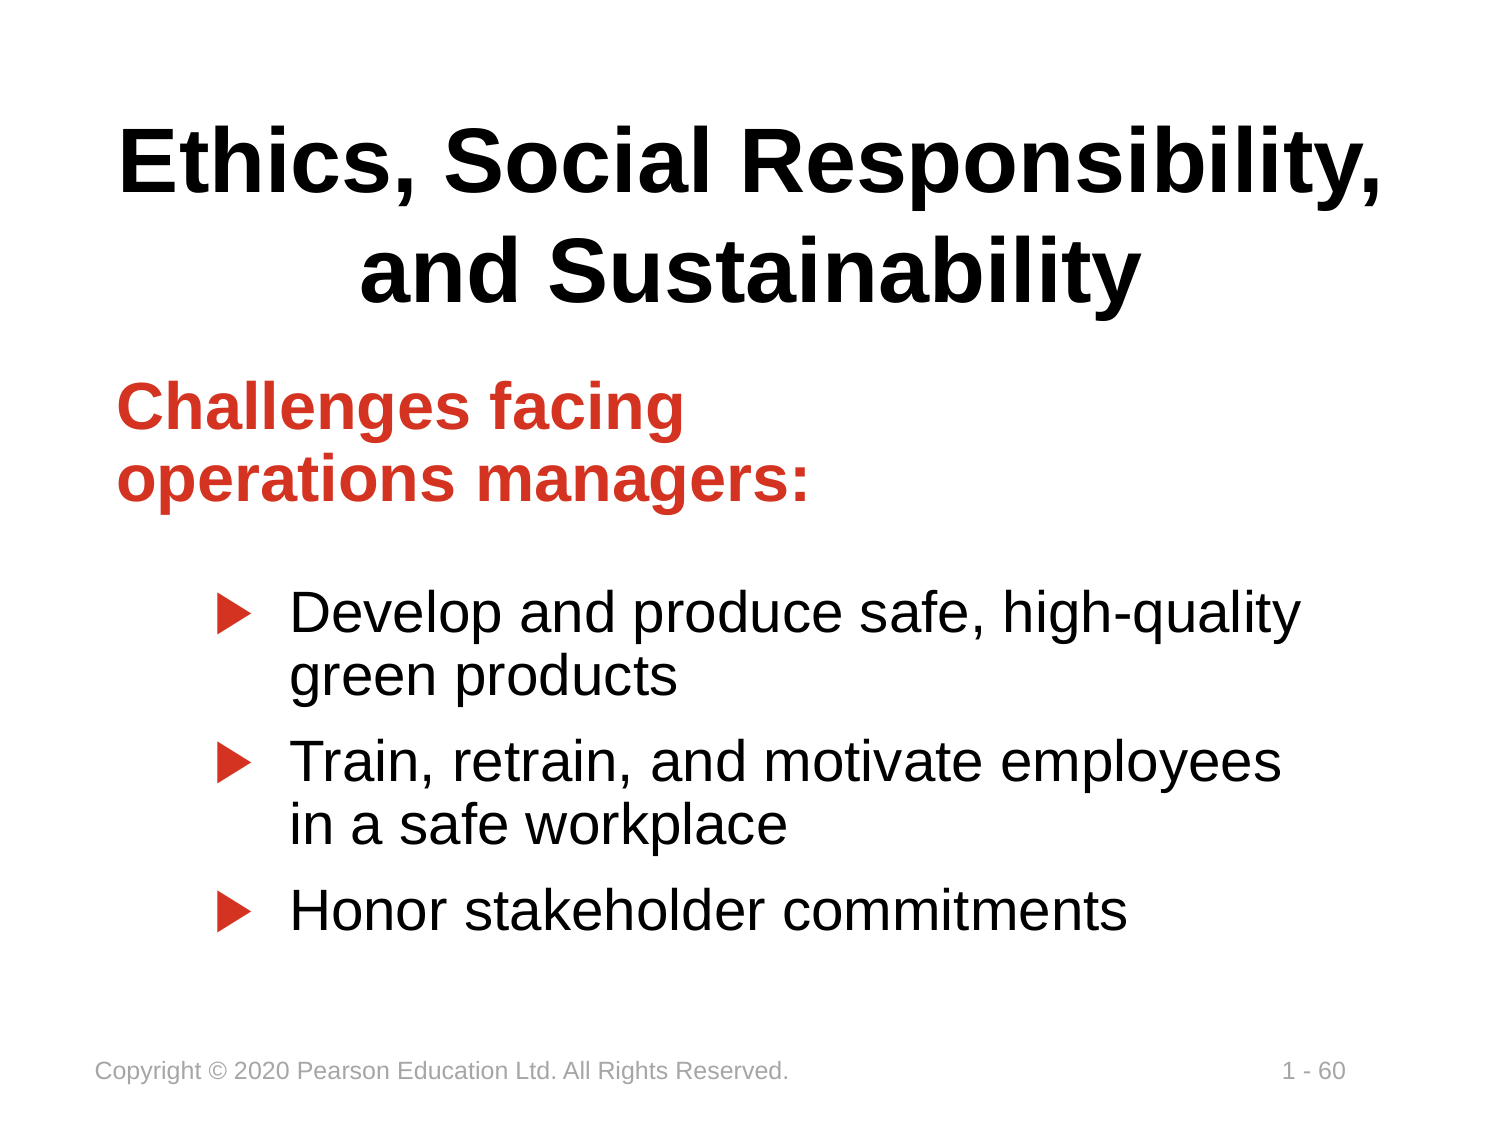

# Ethics, Social Responsibility, and Sustainability
Challenges facing operations managers:
Develop and produce safe, high-quality green products
Train, retrain, and motivate employees in a safe workplace
Honor stakeholder commitments